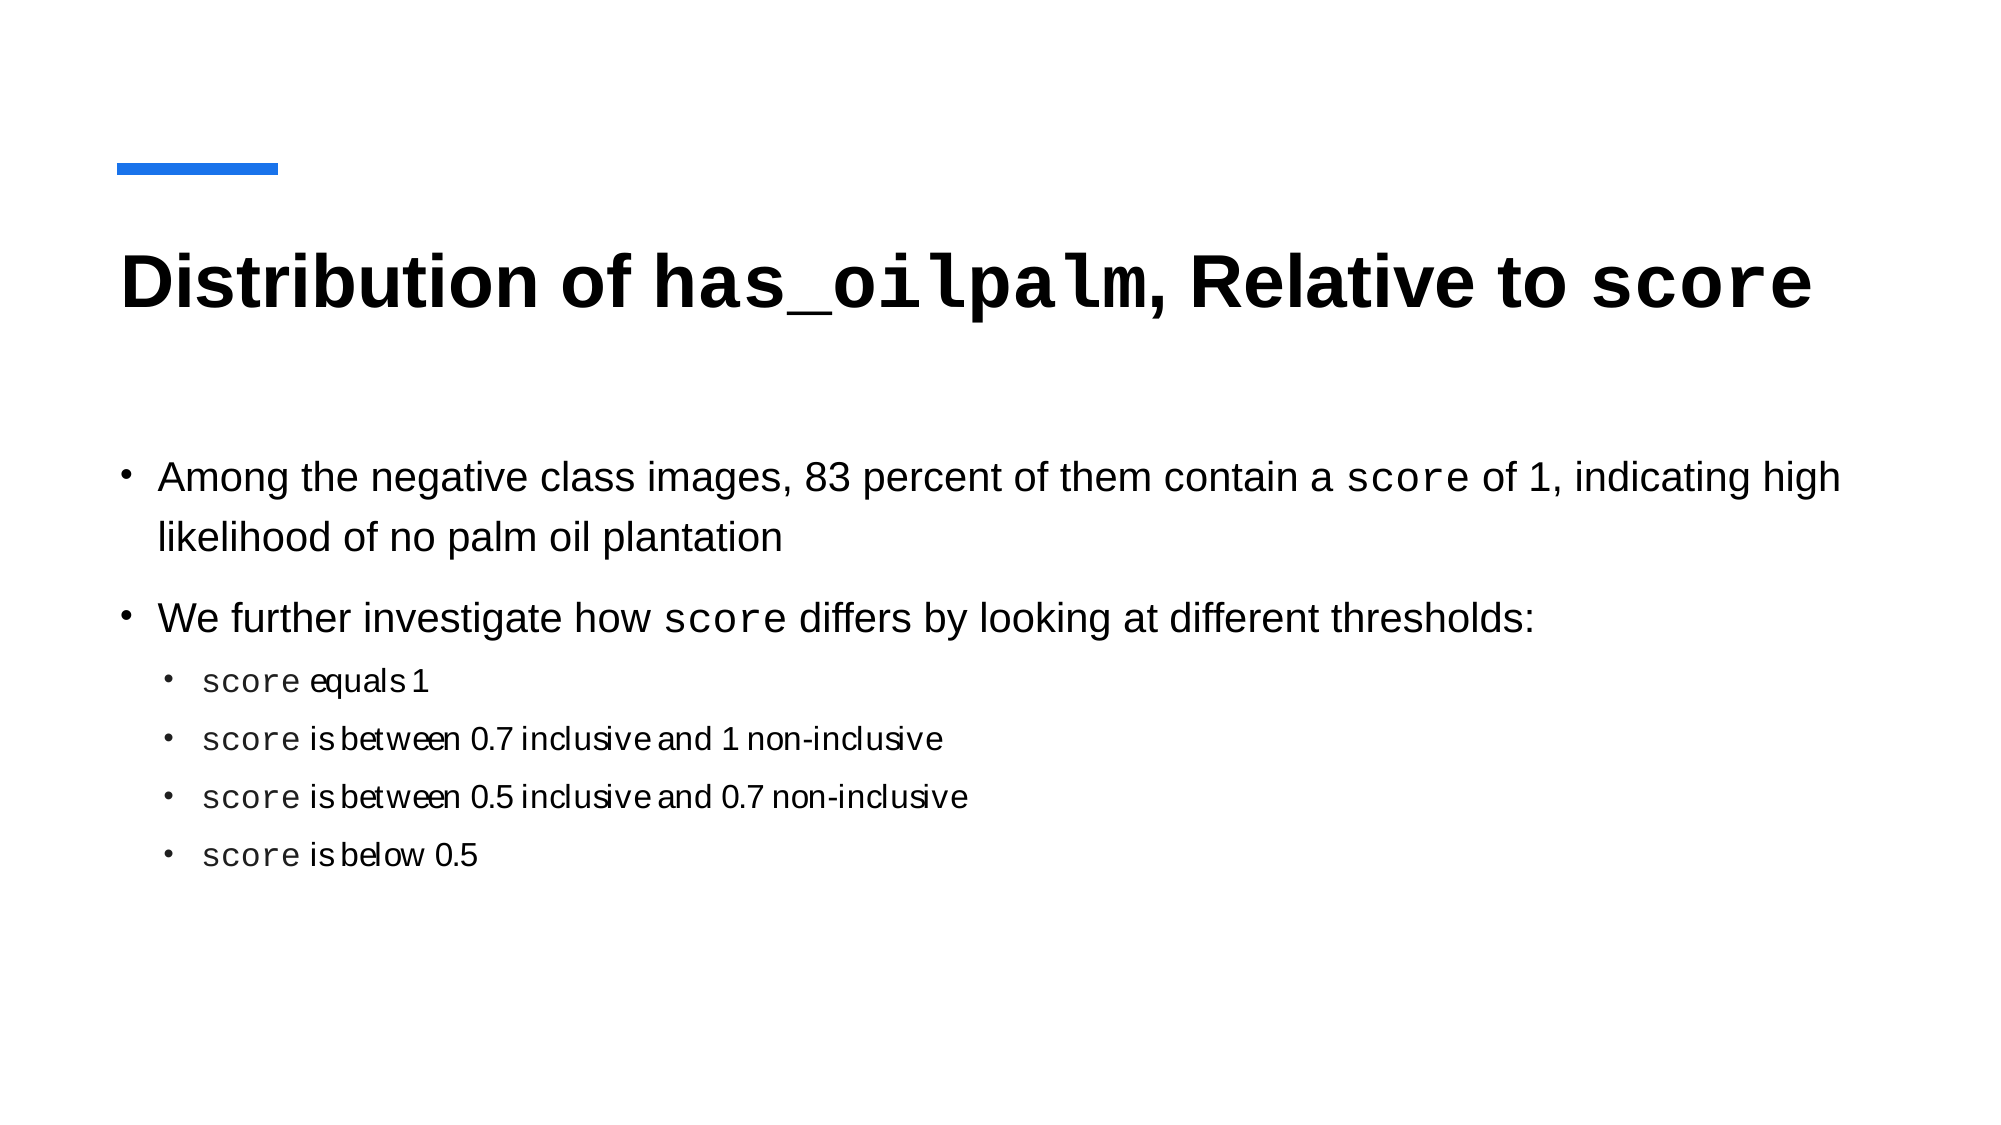

# Distribution of has_oilpalm, Relative to score
Among the negative class images, 83 percent of them contain a score of 1, indicating high likelihood of no palm oil plantation
We further investigate how score differs by looking at different thresholds:
score equals 1
score is between 0.7 inclusive and 1 non-inclusive
score is between 0.5 inclusive and 0.7 non-inclusive
score is below 0.5